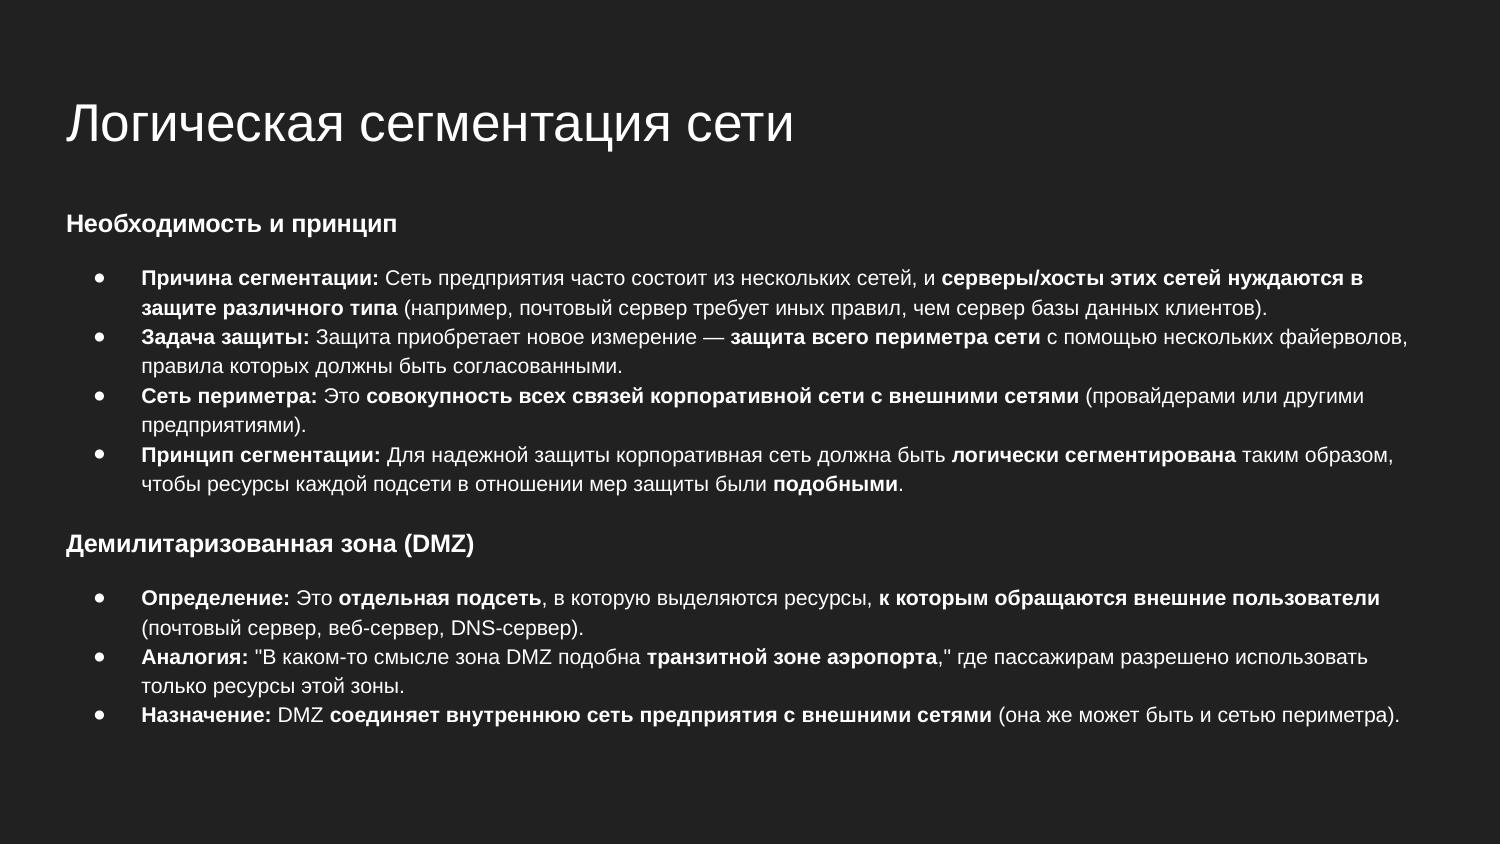

# Логическая сегментация сети
Необходимость и принцип
Причина сегментации: Сеть предприятия часто состоит из нескольких сетей, и серверы/хосты этих сетей нуждаются в защите различного типа (например, почтовый сервер требует иных правил, чем сервер базы данных клиентов).
Задача защиты: Защита приобретает новое измерение — защита всего периметра сети с помощью нескольких файерволов, правила которых должны быть согласованными.
Сеть периметра: Это совокупность всех связей корпоративной сети с внешними сетями (провайдерами или другими предприятиями).
Принцип сегментации: Для надежной защиты корпоративная сеть должна быть логически сегментирована таким образом, чтобы ресурсы каждой подсети в отношении мер защиты были подобными.
Демилитаризованная зона (DMZ)
Определение: Это отдельная подсеть, в которую выделяются ресурсы, к которым обращаются внешние пользователи (почтовый сервер, веб-сервер, DNS-сервер).
Аналогия: "В каком-то смысле зона DMZ подобна транзитной зоне аэропорта," где пассажирам разрешено использовать только ресурсы этой зоны.
Назначение: DMZ соединяет внутреннюю сеть предприятия с внешними сетями (она же может быть и сетью периметра).